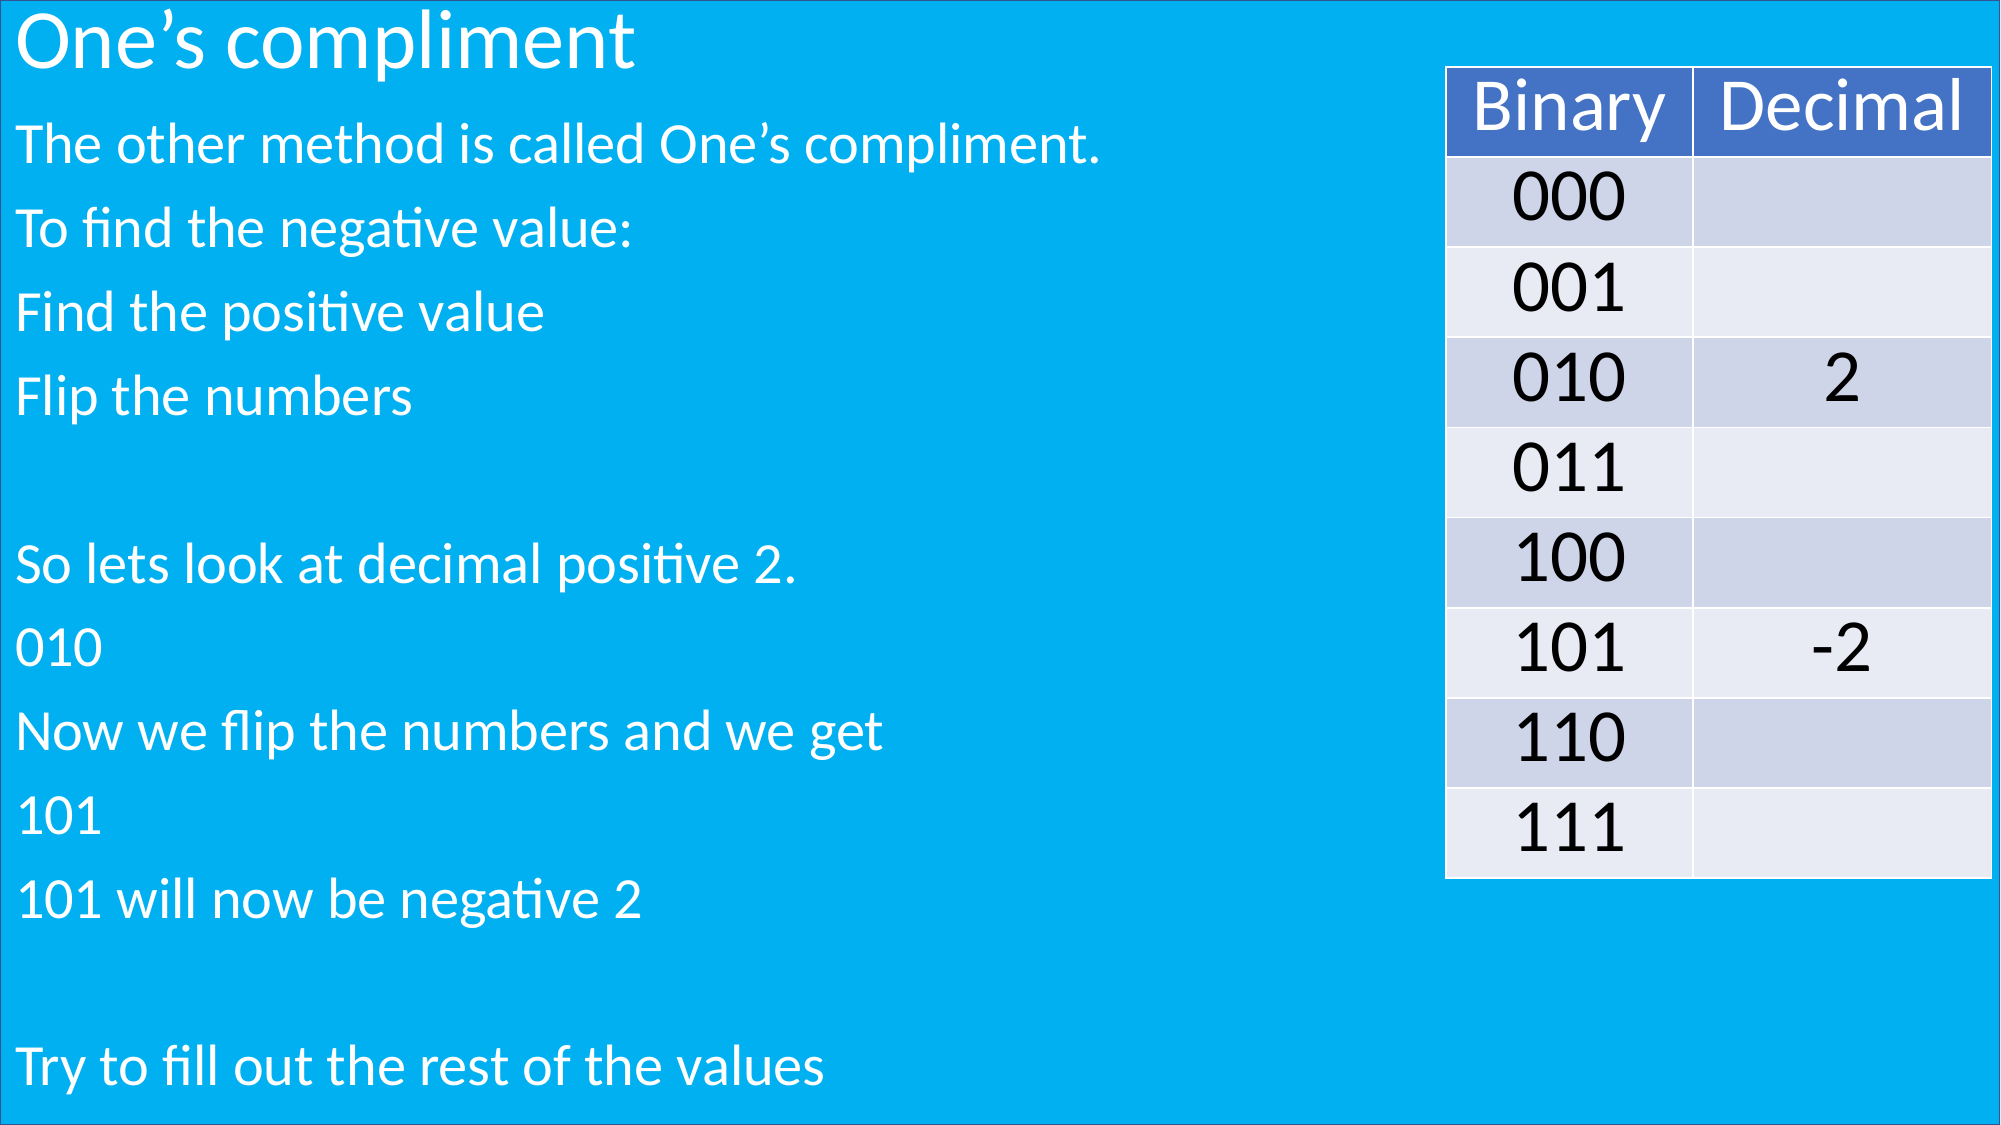

# One’s compliment
| Binary | Decimal |
| --- | --- |
| 000 |  |
| 001 |  |
| 010 | 2 |
| 011 |  |
| 100 |  |
| 101 | -2 |
| 110 |  |
| 111 |  |
The other method is called One’s compliment.
To find the negative value:
Find the positive value
Flip the numbers

So lets look at decimal positive 2.
010
Now we flip the numbers and we get
101
101 will now be negative 2

Try to fill out the rest of the values